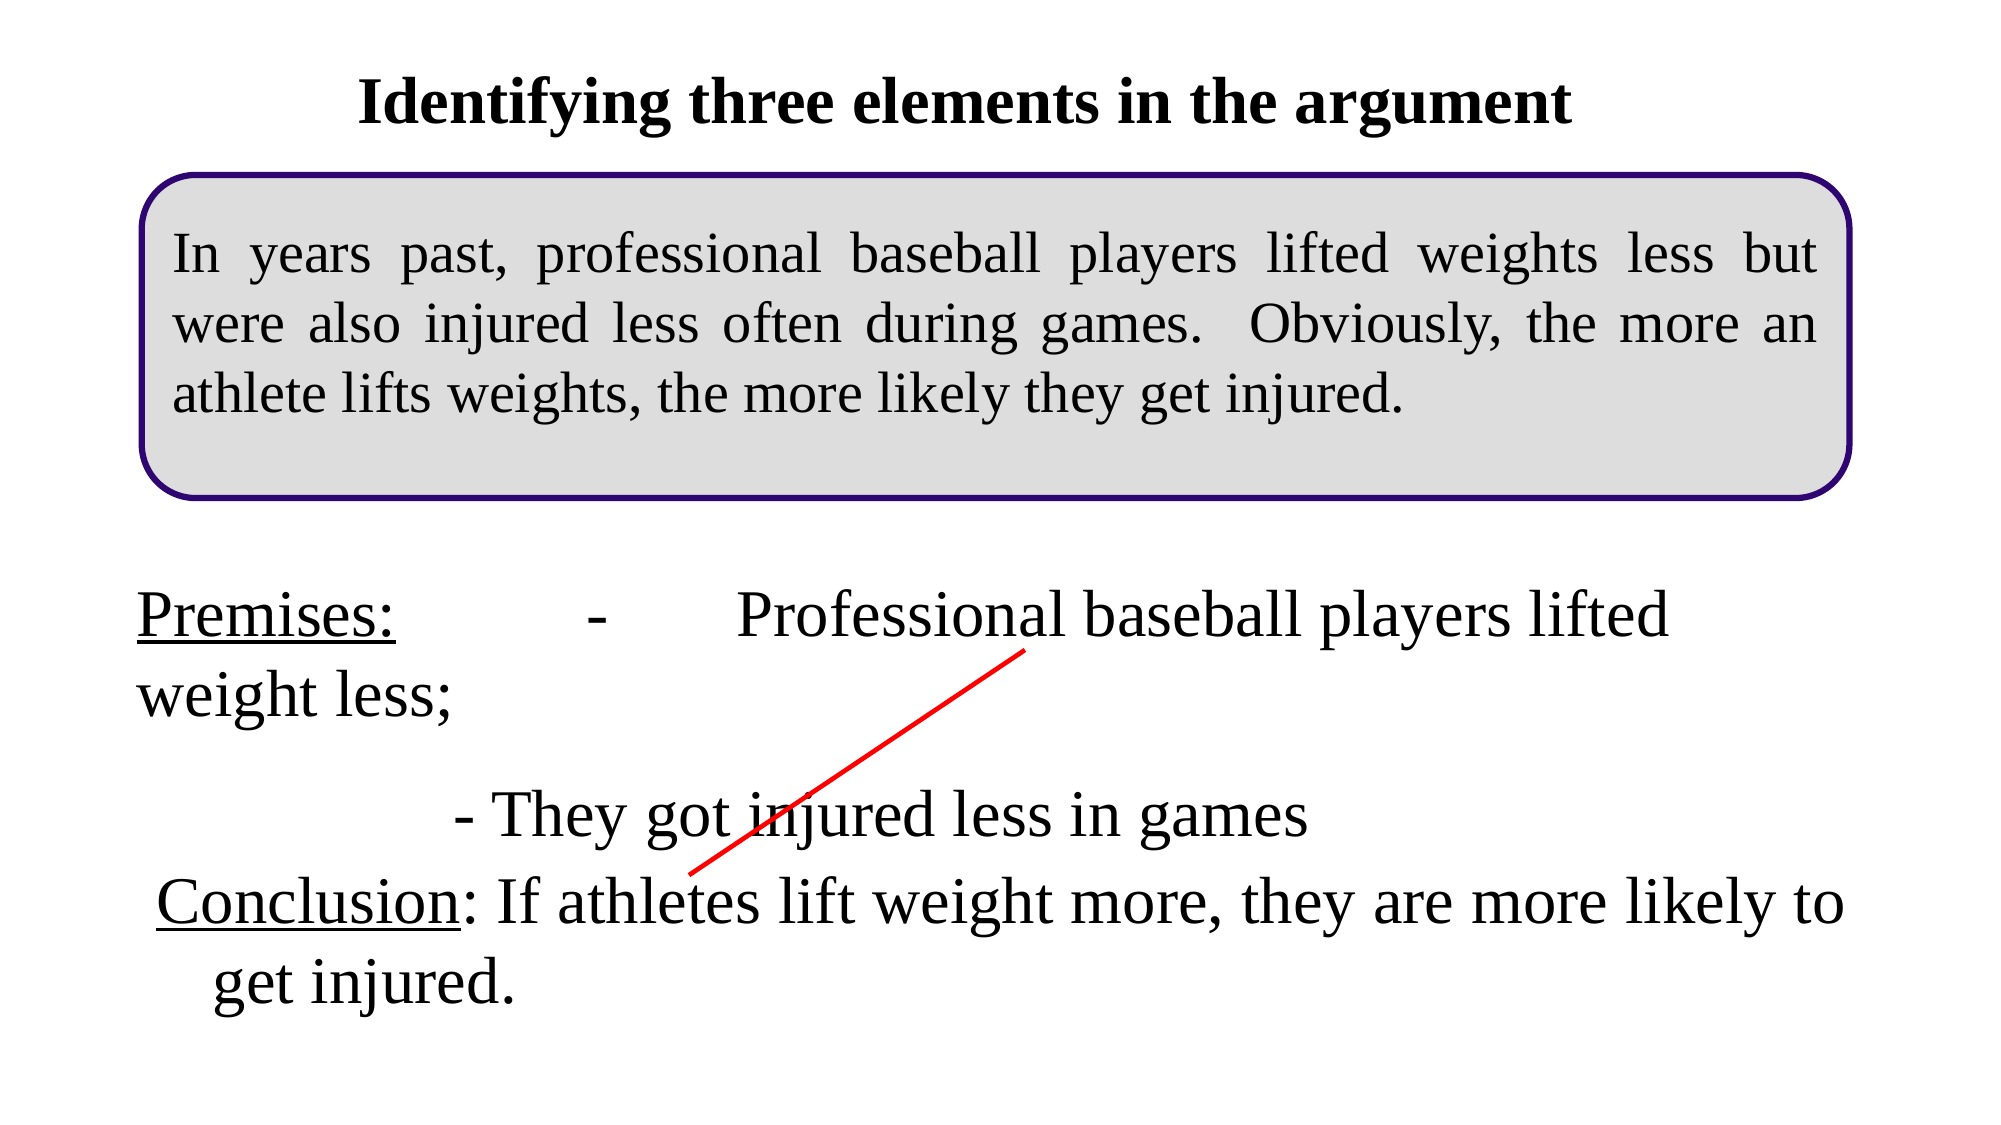

Identifying three elements in the argument
In years past, professional baseball players lifted weights less but were also injured less often during games.  Obviously, the more an athlete lifts weights, the more likely they get injured.

Premises: 		-	Professional baseball players lifted weight less;
 - They got injured less in games
Conclusion: If athletes lift weight more, they are more likely to get injured.